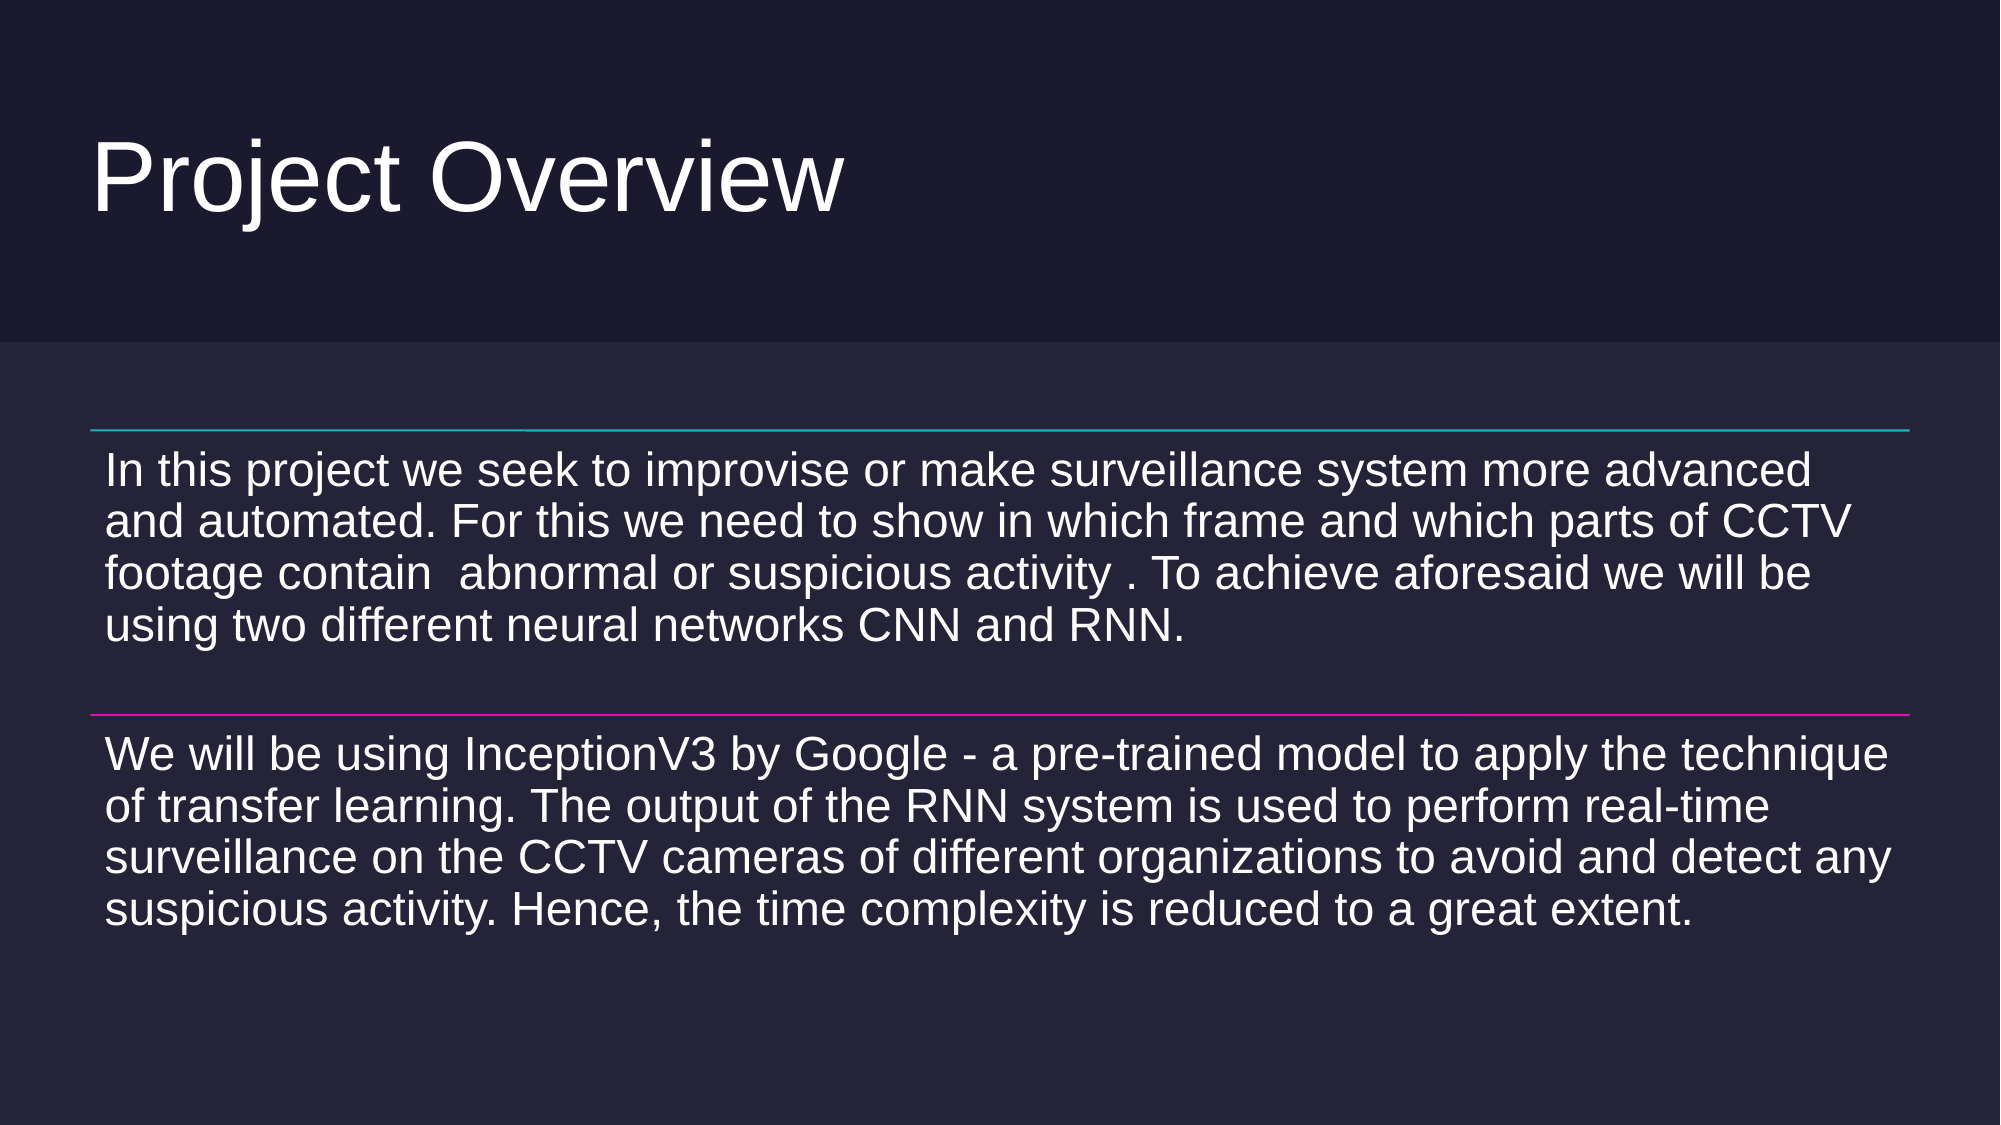

# Project Overview

In this project we seek to improvise or make surveillance system more advanced and automated. For this we need to show in which frame and which parts of CCTV footage contain  abnormal or suspicious activity . To achieve aforesaid we will be using two different neural networks CNN and RNN.
We will be using InceptionV3 by Google - a pre-trained model to apply the technique of transfer learning. The output of the RNN system is used to perform real-time surveillance on the CCTV cameras of different organizations to avoid and detect any suspicious activity. Hence, the time complexity is reduced to a great extent.